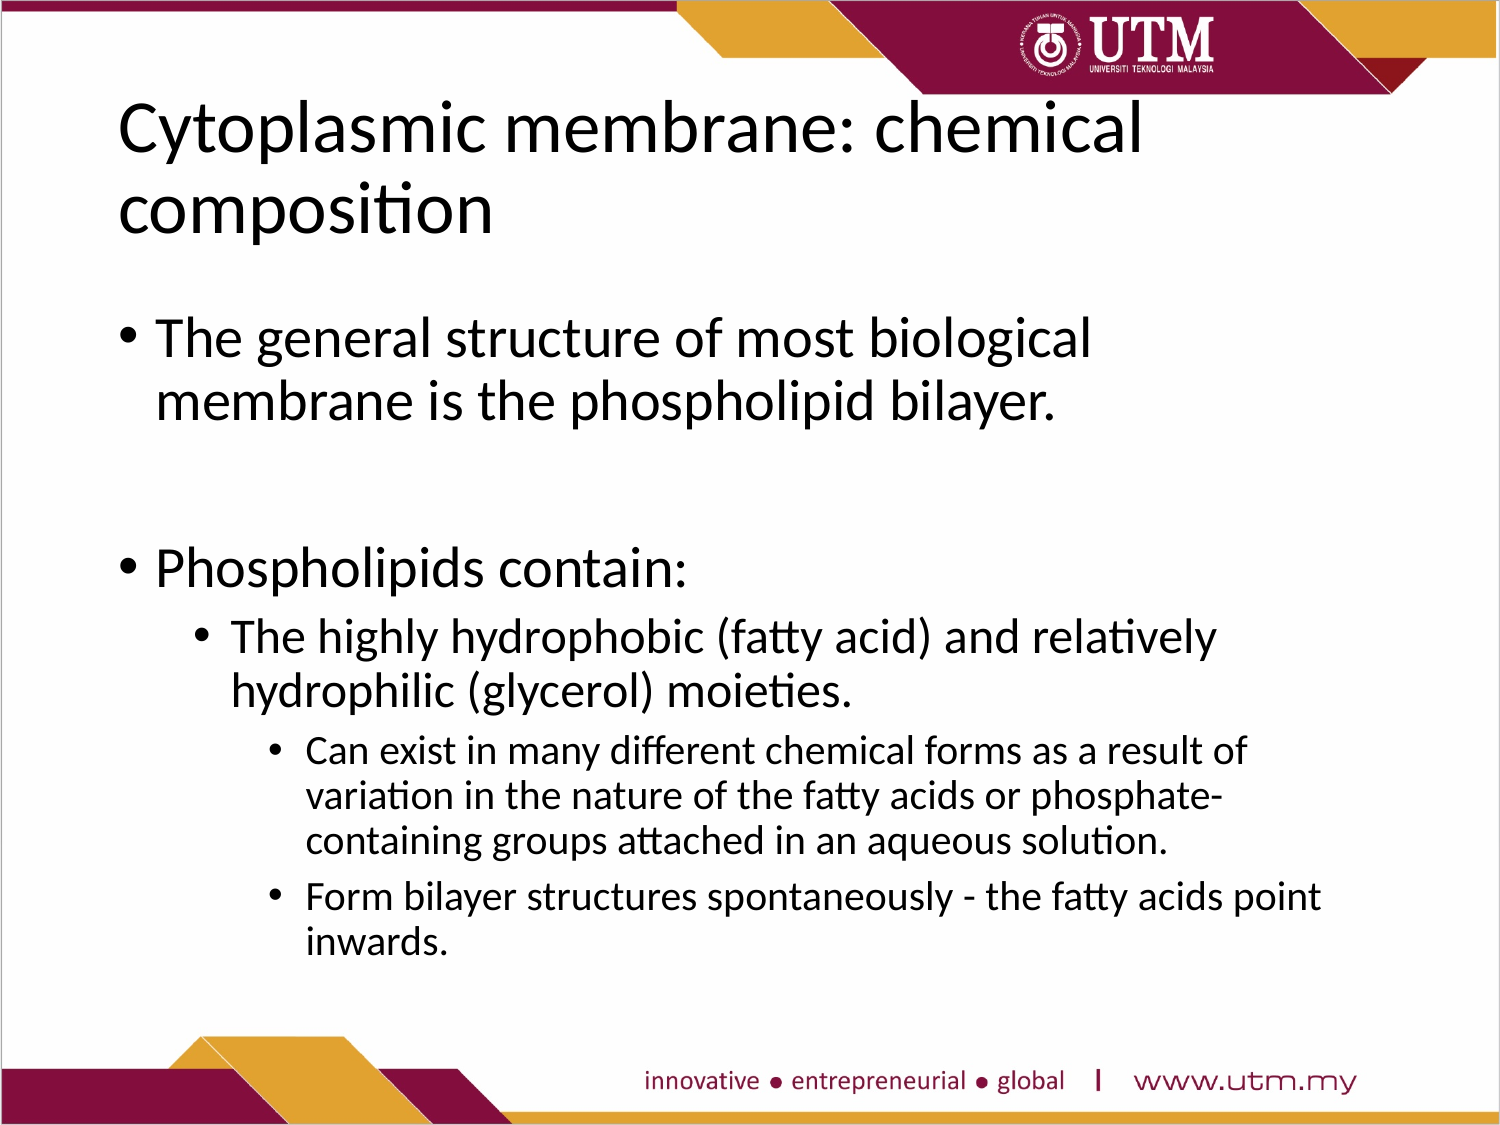

# Cytoplasmic membrane: chemical composition
The general structure of most biological membrane is the phospholipid bilayer.

Phospholipids contain:
The highly hydrophobic (fatty acid) and relatively hydrophilic (glycerol) moieties.
Can exist in many different chemical forms as a result of variation in the nature of the fatty acids or phosphate-containing groups attached in an aqueous solution.
Form bilayer structures spontaneously - the fatty acids point inwards.